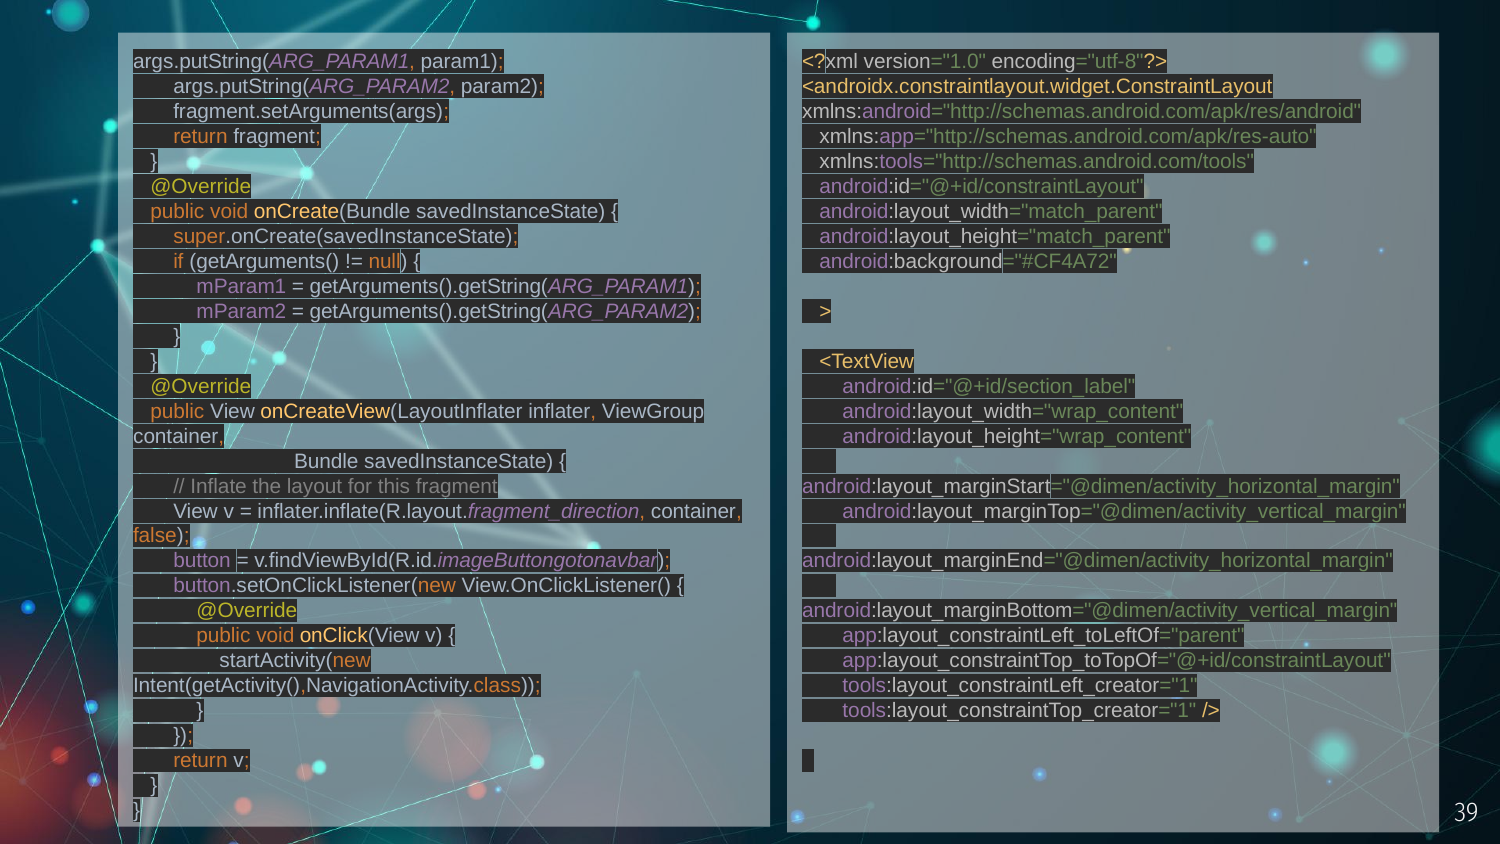

args.putString(ARG_PARAM1, param1);
       args.putString(ARG_PARAM2, param2);
       fragment.setArguments(args);
       return fragment;
   }
   @Override
   public void onCreate(Bundle savedInstanceState) {
       super.onCreate(savedInstanceState);
       if (getArguments() != null) {
           mParam1 = getArguments().getString(ARG_PARAM1);
           mParam2 = getArguments().getString(ARG_PARAM2);
       }
   }
   @Override
   public View onCreateView(LayoutInflater inflater, ViewGroup container,
                            Bundle savedInstanceState) {
       // Inflate the layout for this fragment
       View v = inflater.inflate(R.layout.fragment_direction, container, false);
       button = v.findViewById(R.id.imageButtongotonavbar);
       button.setOnClickListener(new View.OnClickListener() {
           @Override
           public void onClick(View v) {
               startActivity(new Intent(getActivity(),NavigationActivity.class));
           }
       });
       return v;
   }
}

<?xml version="1.0" encoding="utf-8"?>
<androidx.constraintlayout.widget.ConstraintLayout xmlns:android="http://schemas.android.com/apk/res/android"
   xmlns:app="http://schemas.android.com/apk/res-auto"
   xmlns:tools="http://schemas.android.com/tools"
   android:id="@+id/constraintLayout"
   android:layout_width="match_parent"
   android:layout_height="match_parent"
   android:background="#CF4A72"

   >

   <TextView
       android:id="@+id/section_label"
       android:layout_width="wrap_content"
       android:layout_height="wrap_content"
       android:layout_marginStart="@dimen/activity_horizontal_margin"
       android:layout_marginTop="@dimen/activity_vertical_margin"
       android:layout_marginEnd="@dimen/activity_horizontal_margin"
       android:layout_marginBottom="@dimen/activity_vertical_margin"
       app:layout_constraintLeft_toLeftOf="parent"
       app:layout_constraintTop_toTopOf="@+id/constraintLayout"
       tools:layout_constraintLeft_creator="1"
       tools:layout_constraintTop_creator="1" />

39